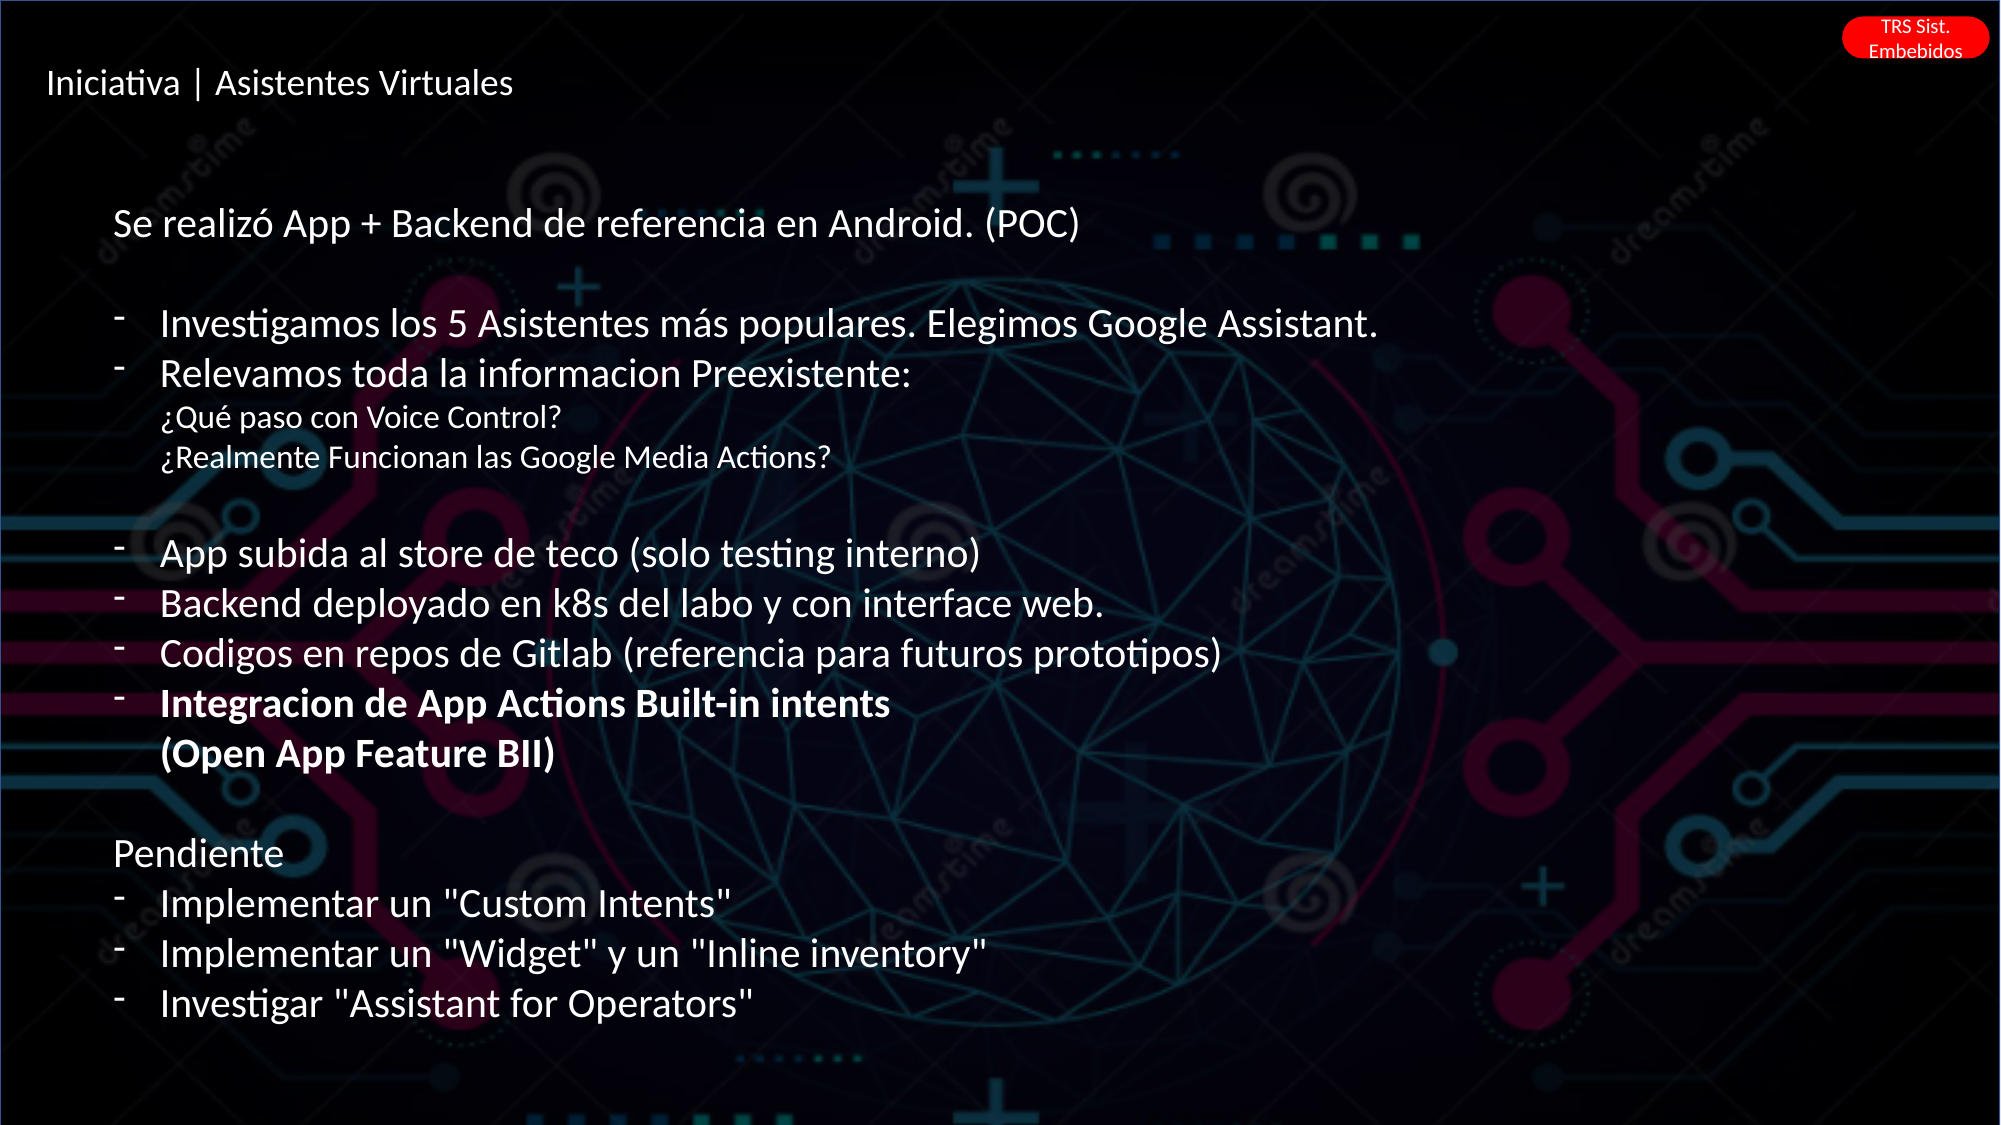

TRS Sist. Embebidos
Iniciativa | Asistentes Virtuales
Se realizó App + Backend de referencia en Android. (POC)
Investigamos los 5 Asistentes más populares. Elegimos Google Assistant.
Relevamos toda la informacion Preexistente:
¿Qué paso con Voice Control?
¿Realmente Funcionan las Google Media Actions?

App subida al store de teco (solo testing interno)
Backend deployado en k8s del labo y con interface web.
Codigos en repos de Gitlab (referencia para futuros prototipos)
Integracion de App Actions Built-in intents
(Open App Feature BII)

Pendiente
Implementar un "Custom Intents"
Implementar un "Widget" y un "Inline inventory"
Investigar "Assistant for Operators"